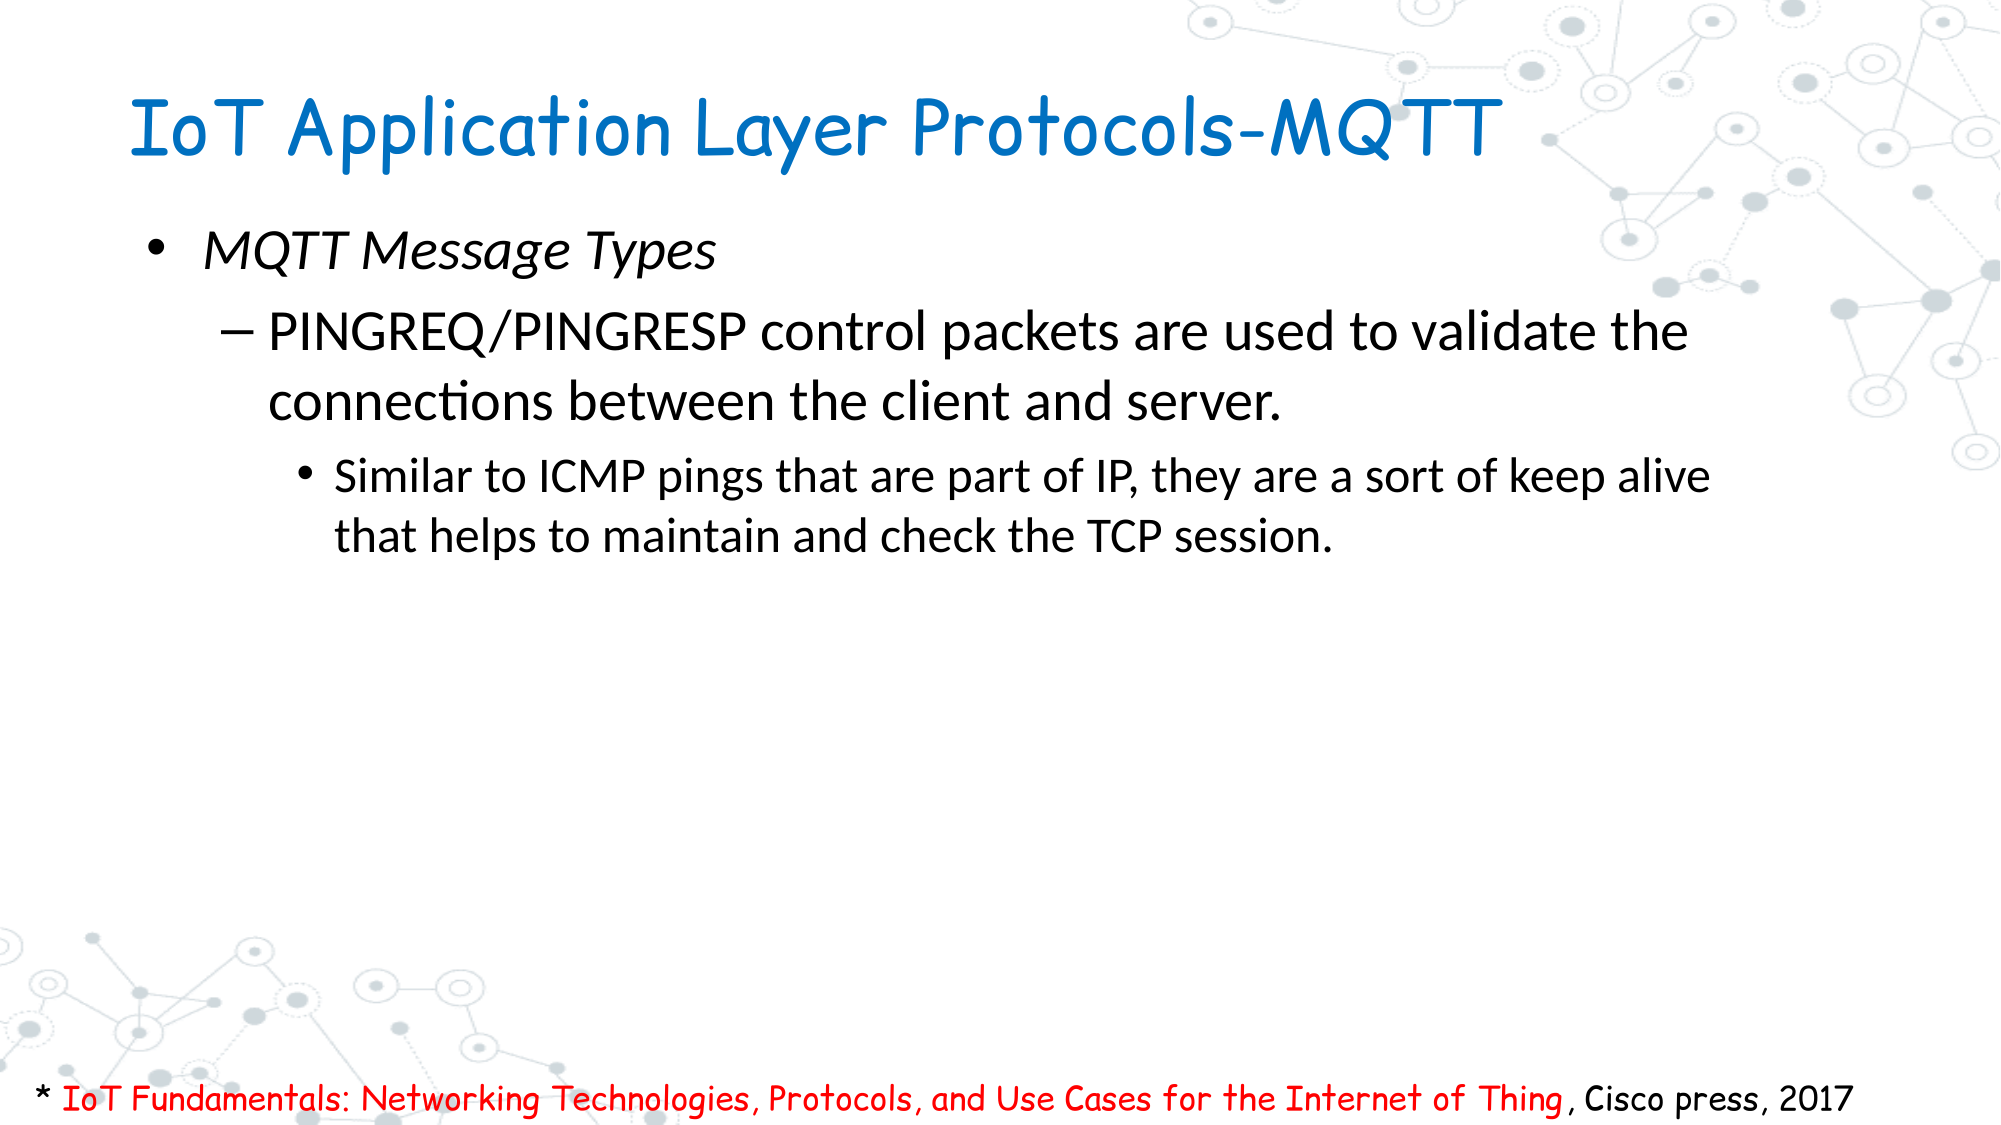

# IoT Application Layer Protocols-MQTT
MQTT Message Types
PINGREQ/PINGRESP control packets are used to validate the connections between the client and server.
Similar to ICMP pings that are part of IP, they are a sort of keep alive that helps to maintain and check the TCP session.
* IoT Fundamentals: Networking Technologies, Protocols, and Use Cases for the Internet of Thing, Cisco press, 2017